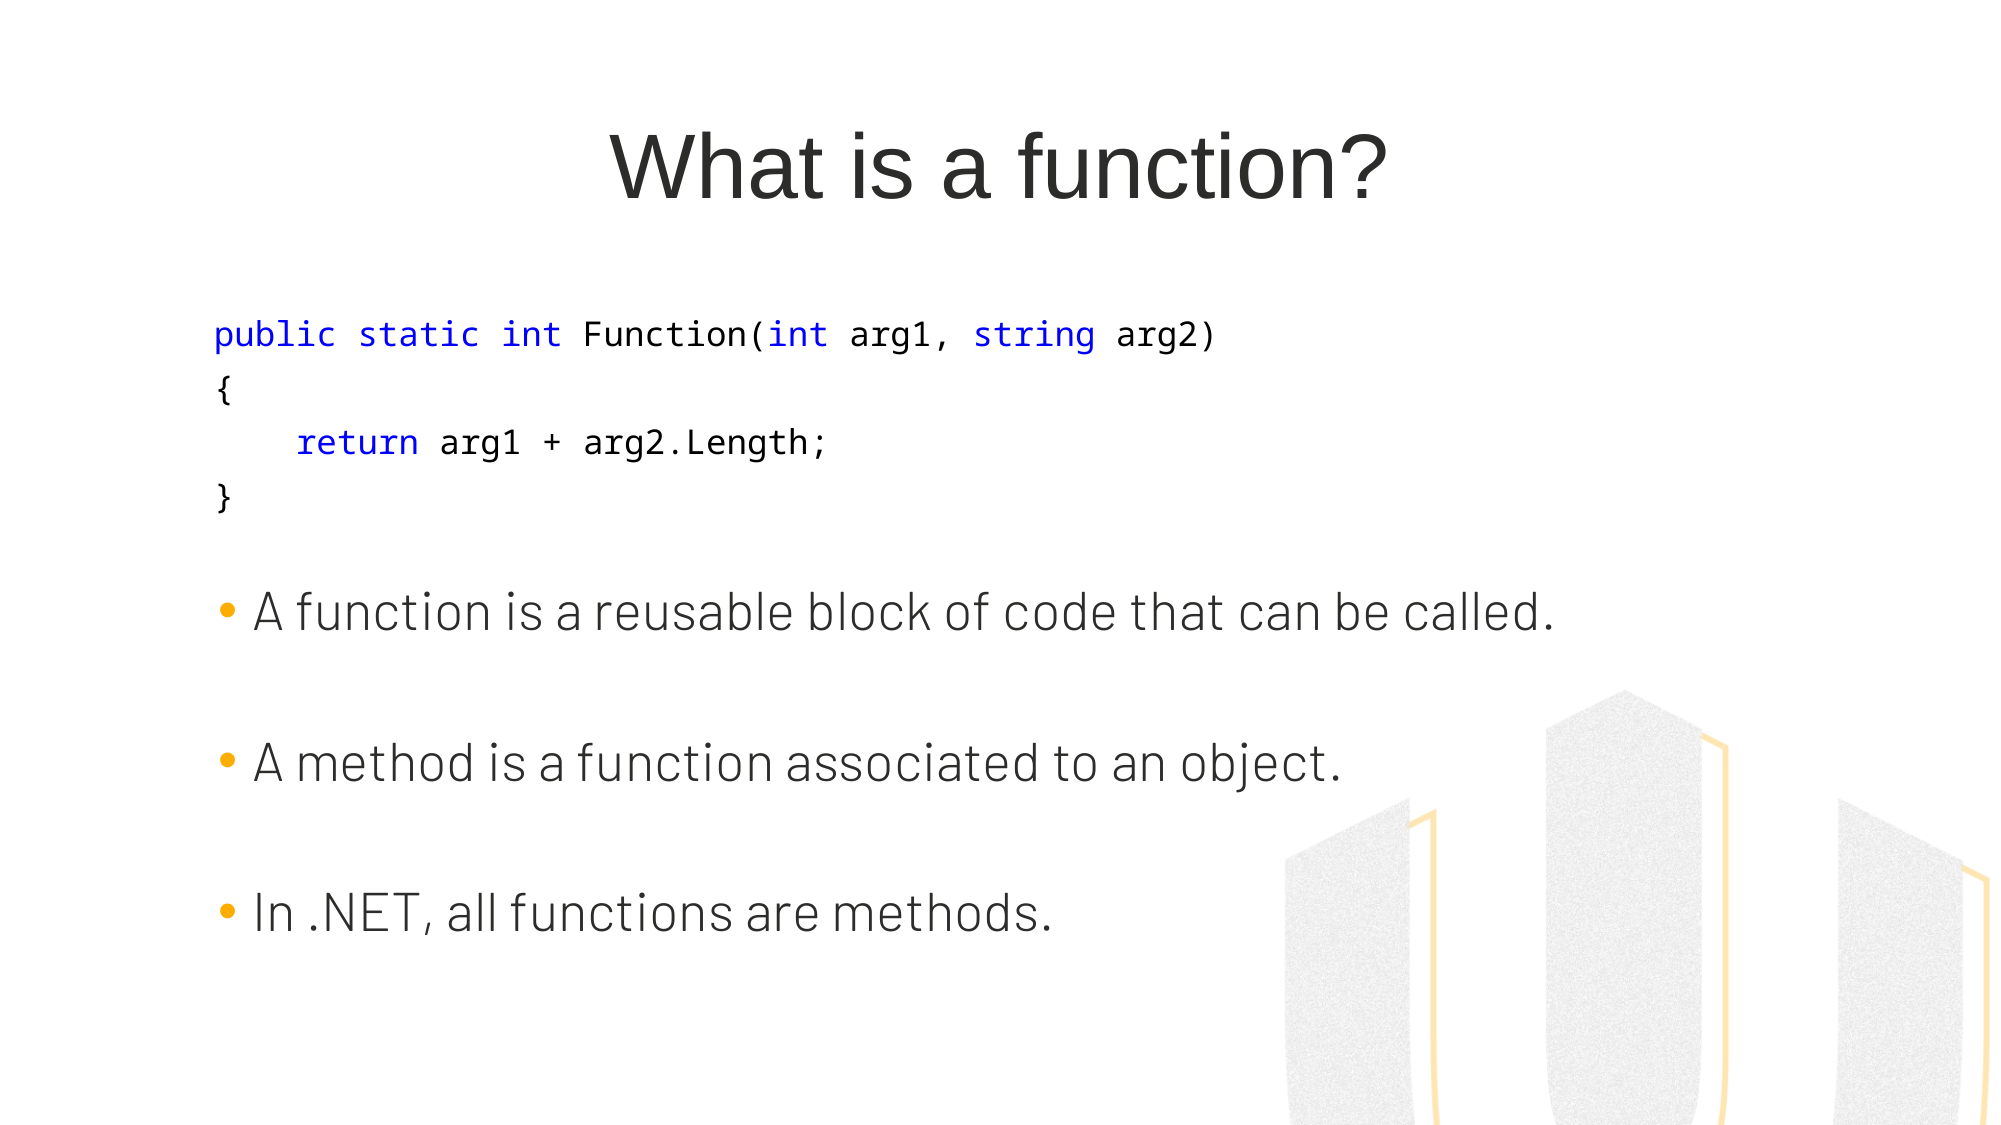

# What is a function?
   public static int Function(int arg1, string arg2)
   {
       return arg1 + arg2.Length;
   }
A function is a reusable block of code that can be called.

A method is a function associated to an object.

In .NET, all functions are methods.